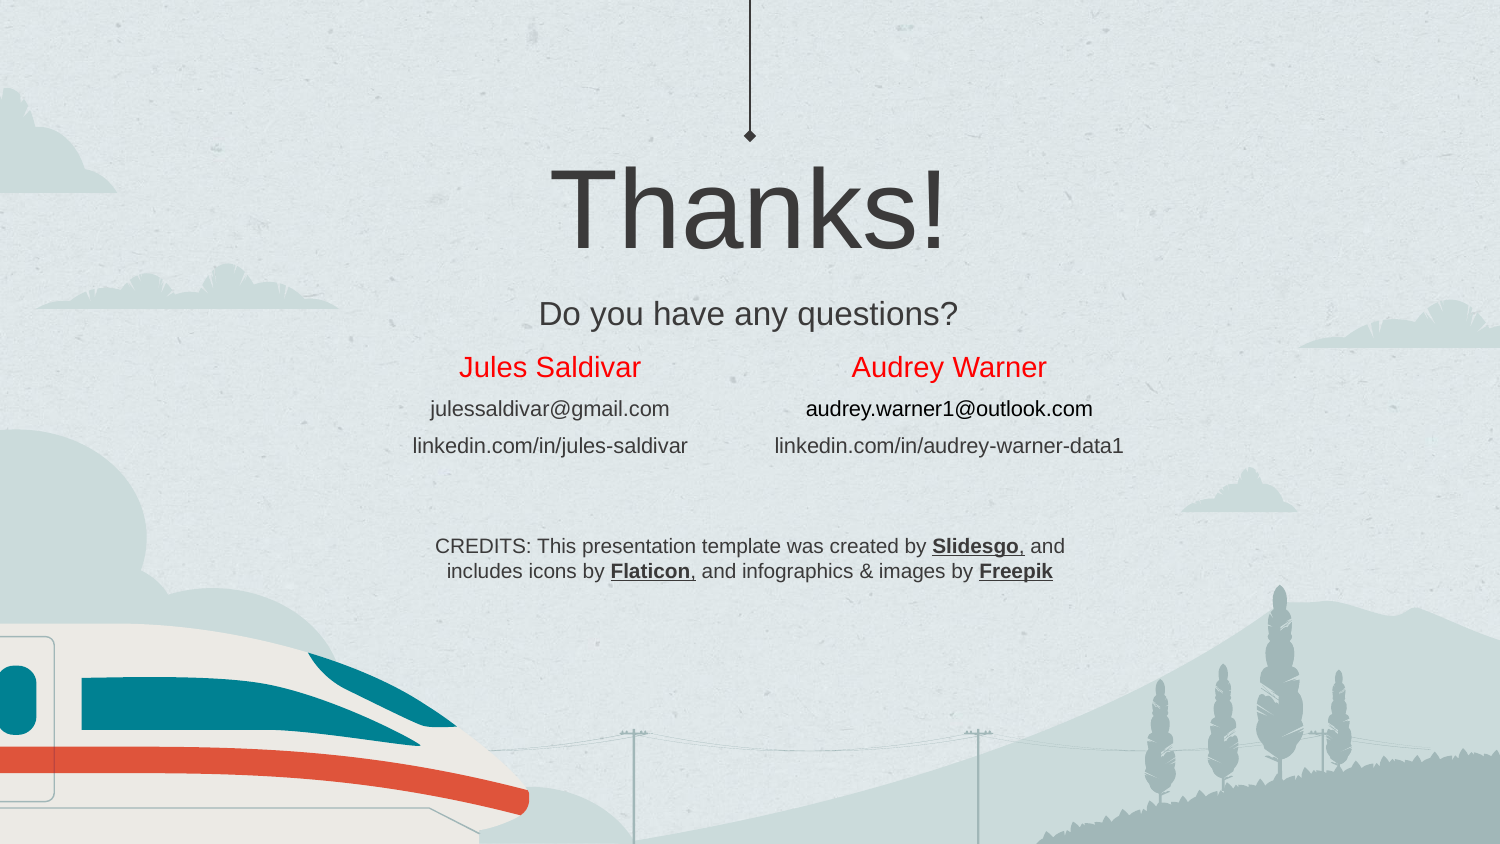

# Thanks!
Do you have any questions?
| Jules Saldivar julessaldivar@gmail.com linkedin.com/in/jules-saldivar | Audrey Warner audrey.warner1@outlook.com linkedin.com/in/audrey-warner-data1 |
| --- | --- |